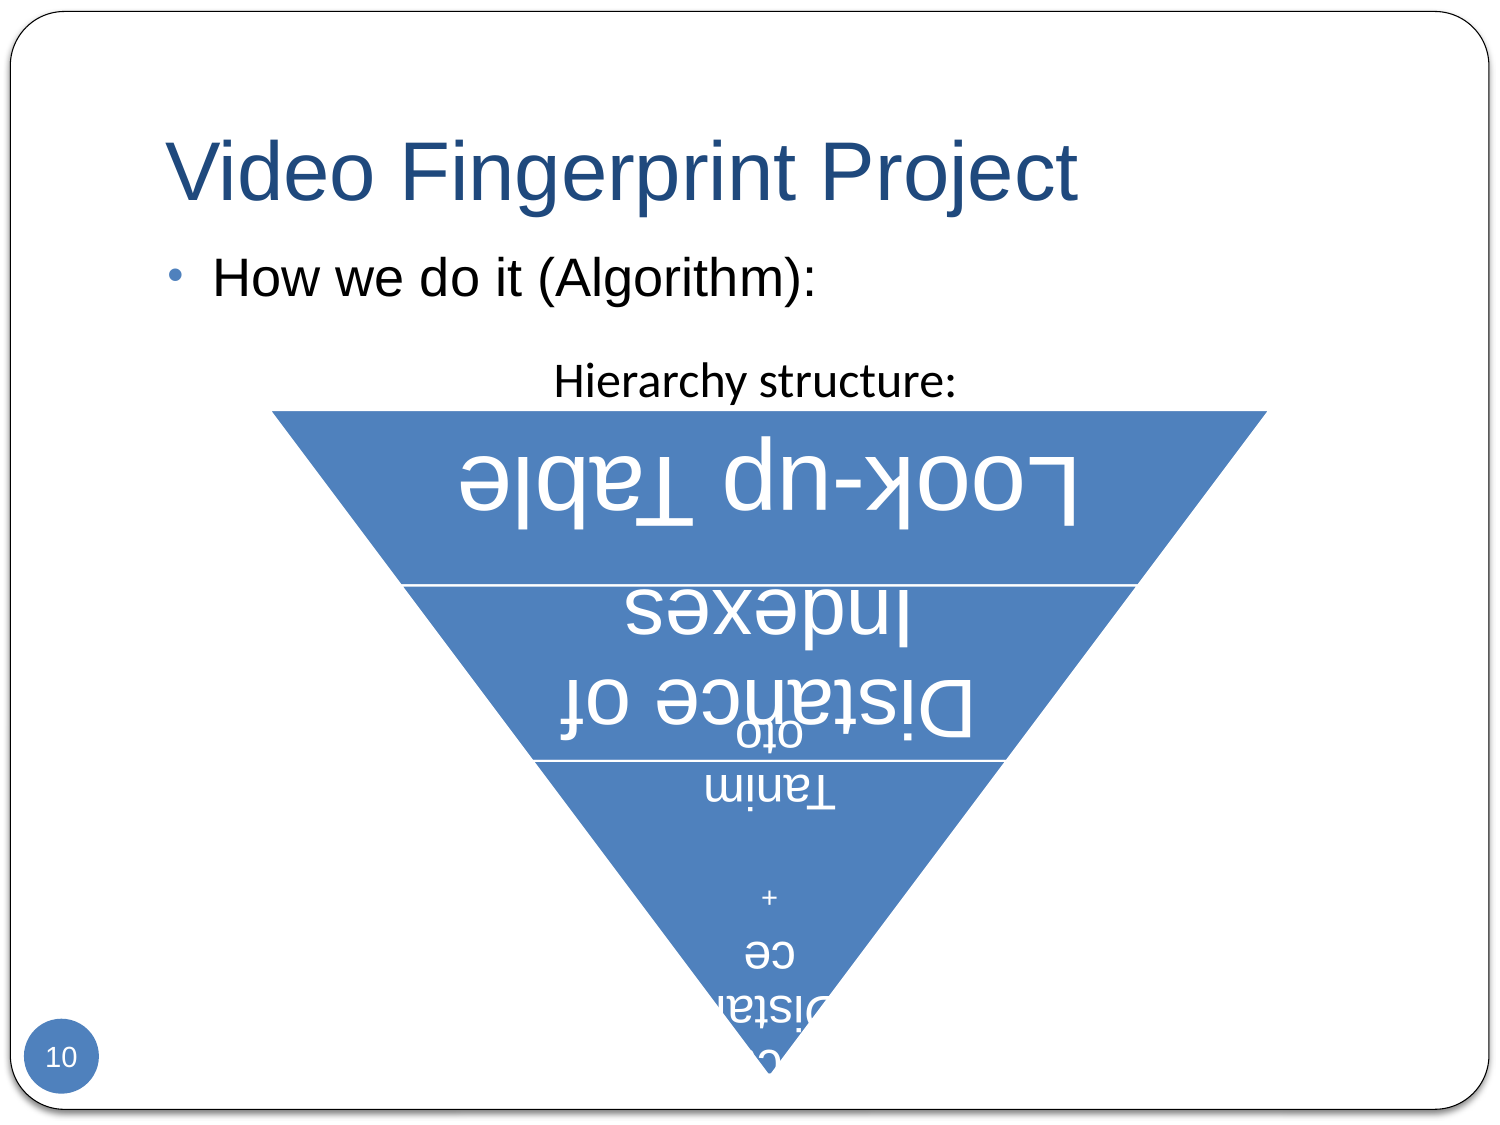

# Video Fingerprint Project
How we do it (Algorithm):

Hierarchy structure:
Look-up Table
Distance of Indexes
Vector Distance
+
 Tanimoto

10